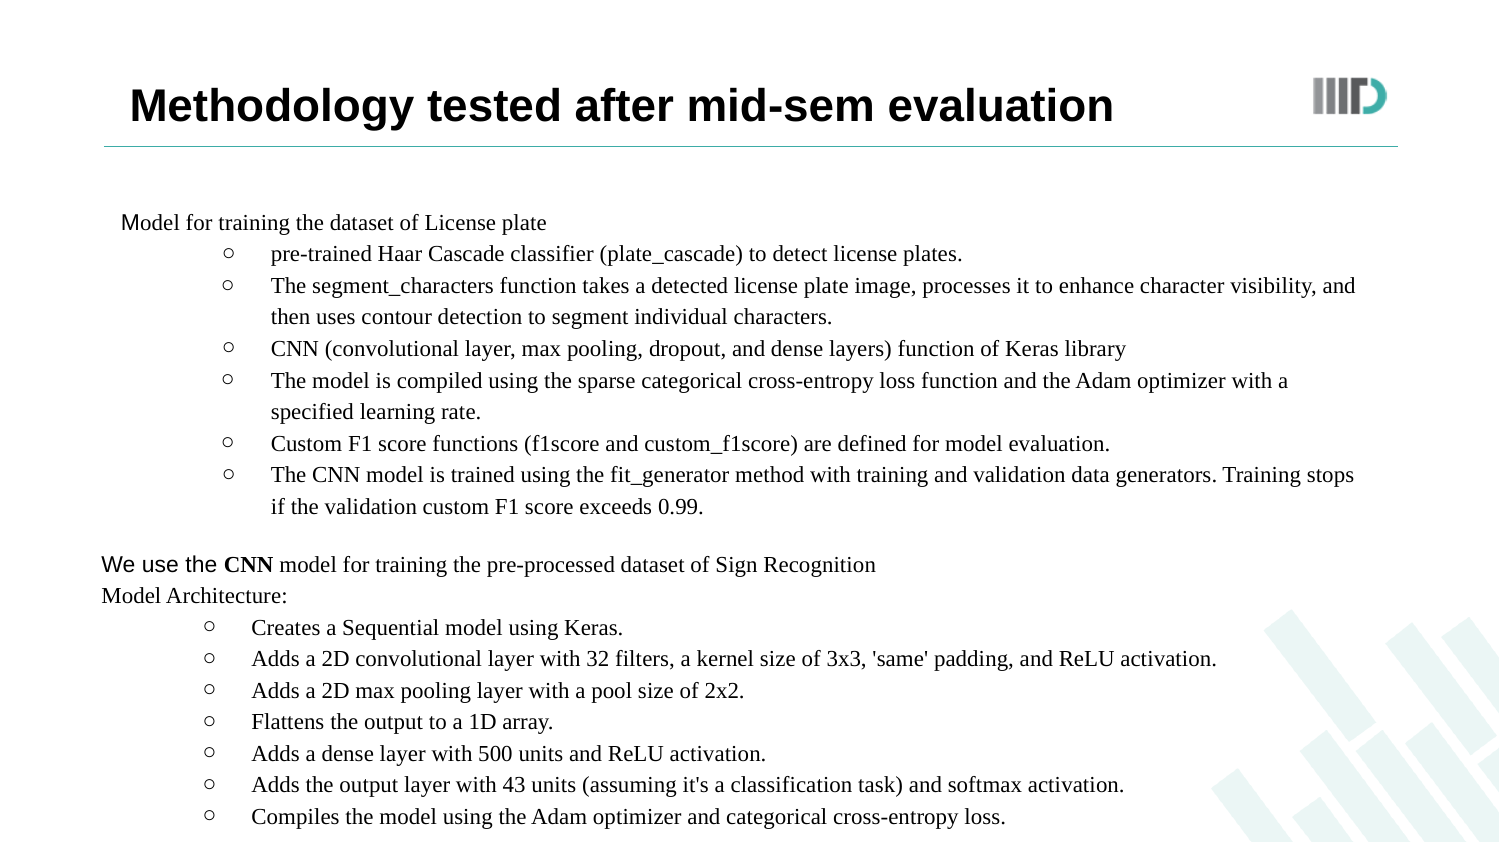

Methodology tested after mid-sem evaluation
Model for training the dataset of License plate
pre-trained Haar Cascade classifier (plate_cascade) to detect license plates.
The segment_characters function takes a detected license plate image, processes it to enhance character visibility, and then uses contour detection to segment individual characters.
CNN (convolutional layer, max pooling, dropout, and dense layers) function of Keras library
The model is compiled using the sparse categorical cross-entropy loss function and the Adam optimizer with a specified learning rate.
Custom F1 score functions (f1score and custom_f1score) are defined for model evaluation.
The CNN model is trained using the fit_generator method with training and validation data generators. Training stops if the validation custom F1 score exceeds 0.99.
We use the CNN model for training the pre-processed dataset of Sign Recognition
Model Architecture:
Creates a Sequential model using Keras.
Adds a 2D convolutional layer with 32 filters, a kernel size of 3x3, 'same' padding, and ReLU activation.
Adds a 2D max pooling layer with a pool size of 2x2.
Flattens the output to a 1D array.
Adds a dense layer with 500 units and ReLU activation.
Adds the output layer with 43 units (assuming it's a classification task) and softmax activation.
Compiles the model using the Adam optimizer and categorical cross-entropy loss.